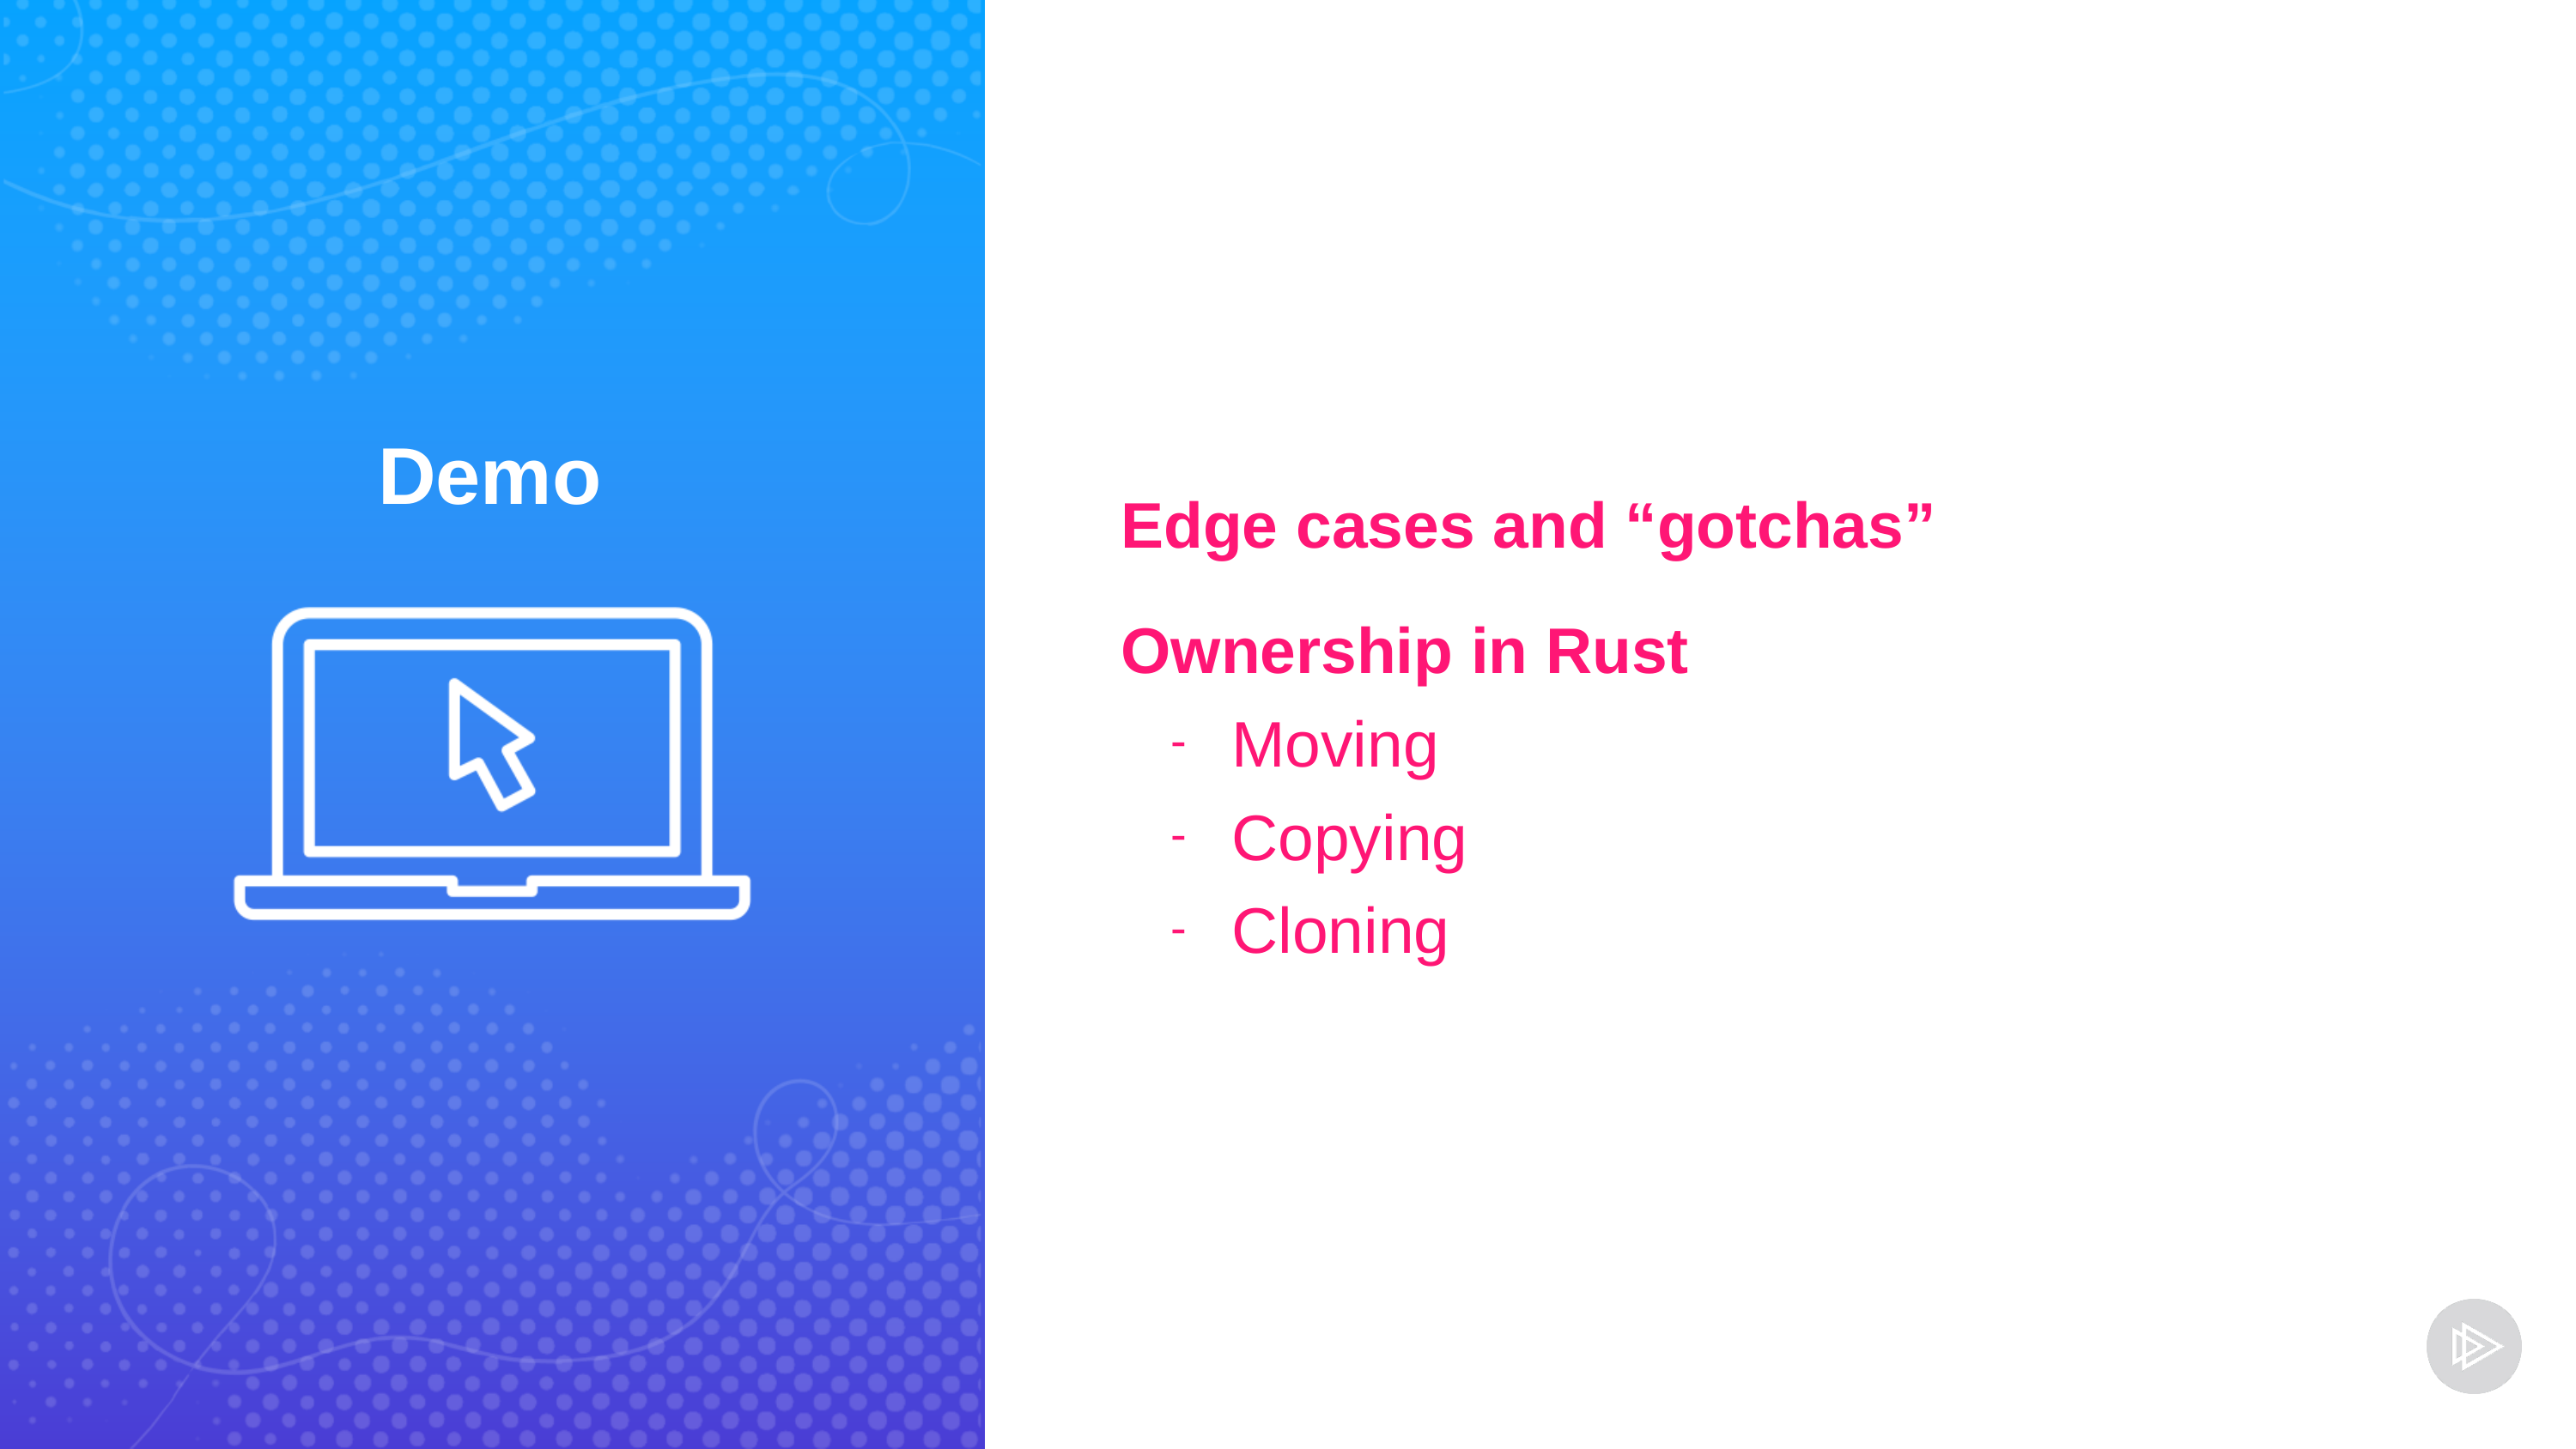

Edge cases and “gotchas”
Ownership in Rust
Moving
Copying
Cloning
Demo